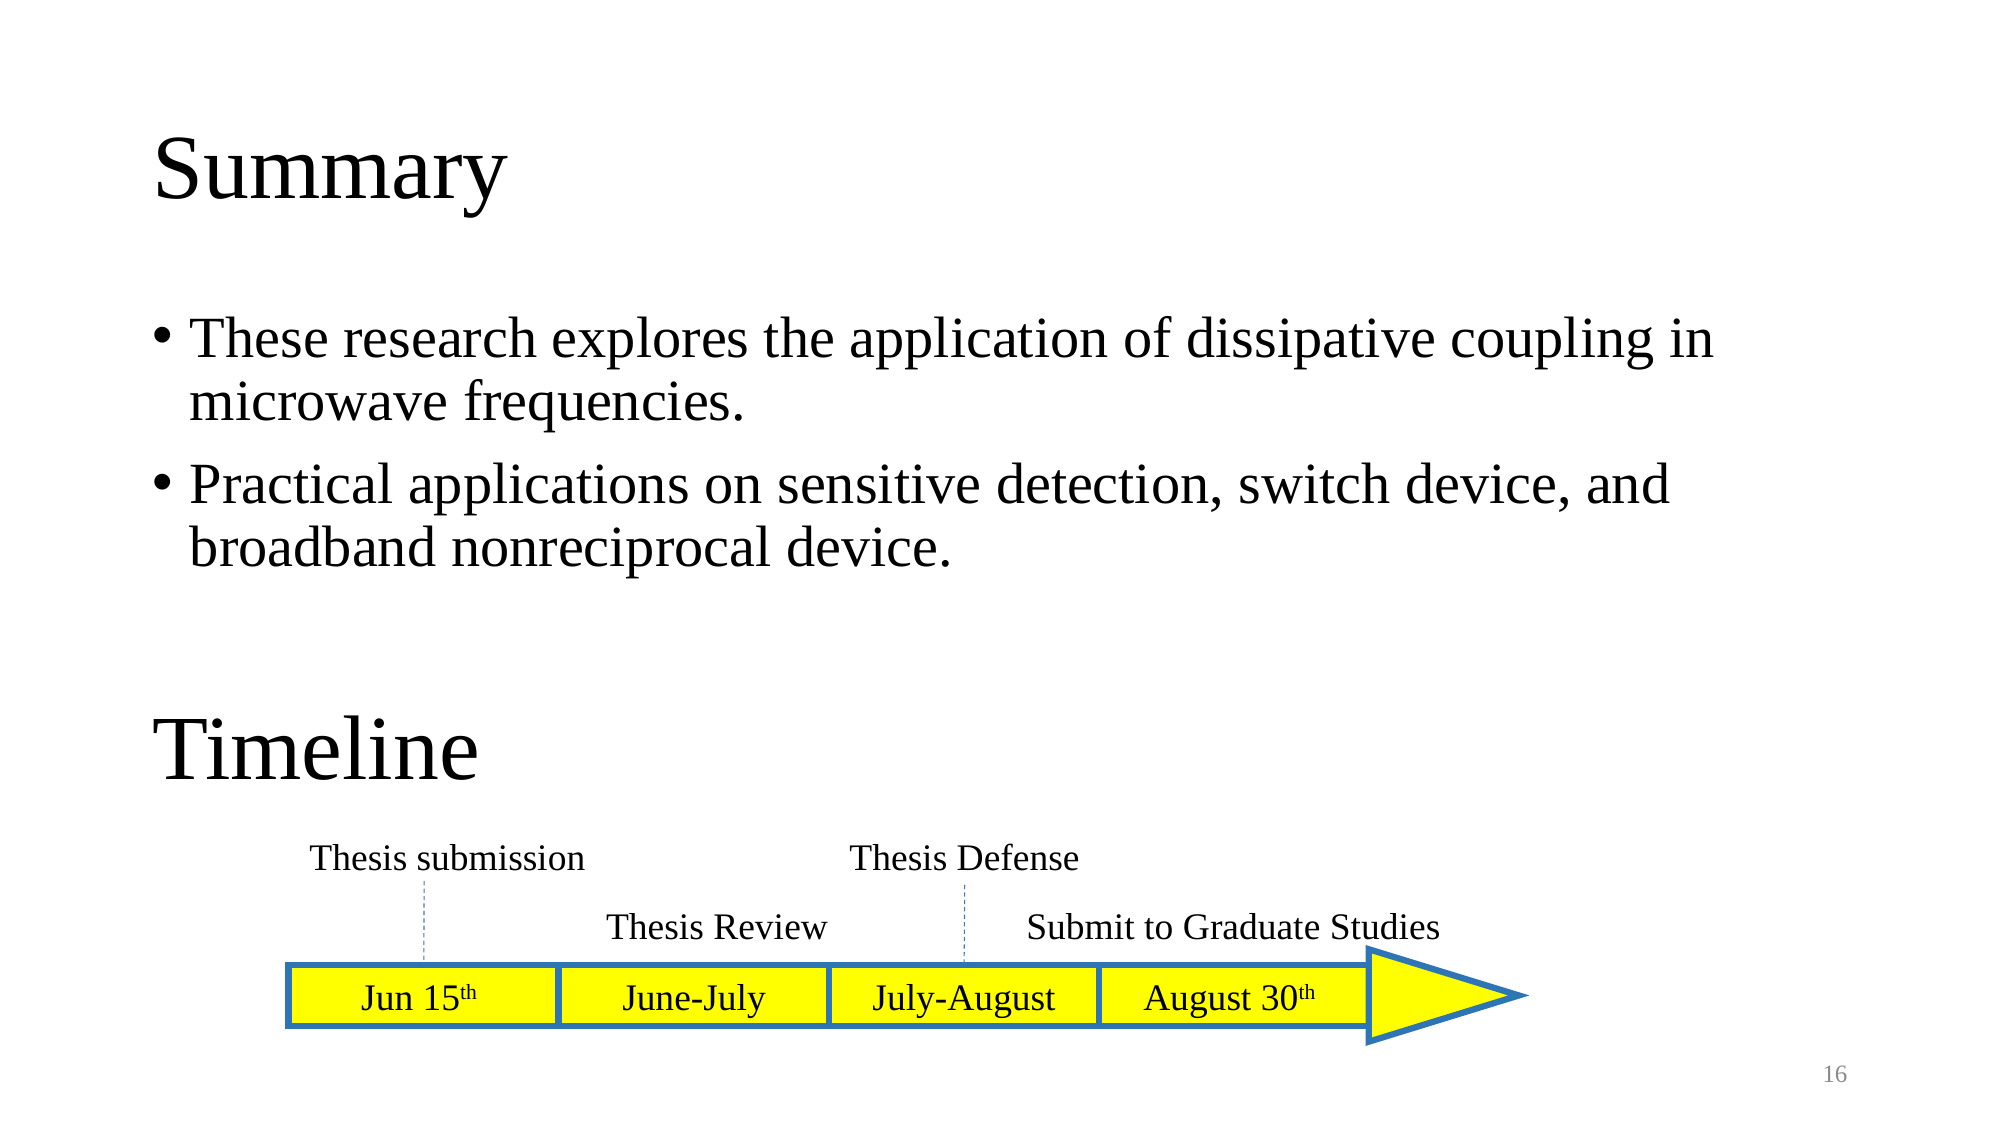

# Summary
These research explores the application of dissipative coupling in microwave frequencies.
Practical applications on sensitive detection, switch device, and broadband nonreciprocal device.

Timeline
Thesis submission
Thesis Defense
Thesis Review
Submit to Graduate Studies

Jun 15th
June-July
July-August
August 30th
16